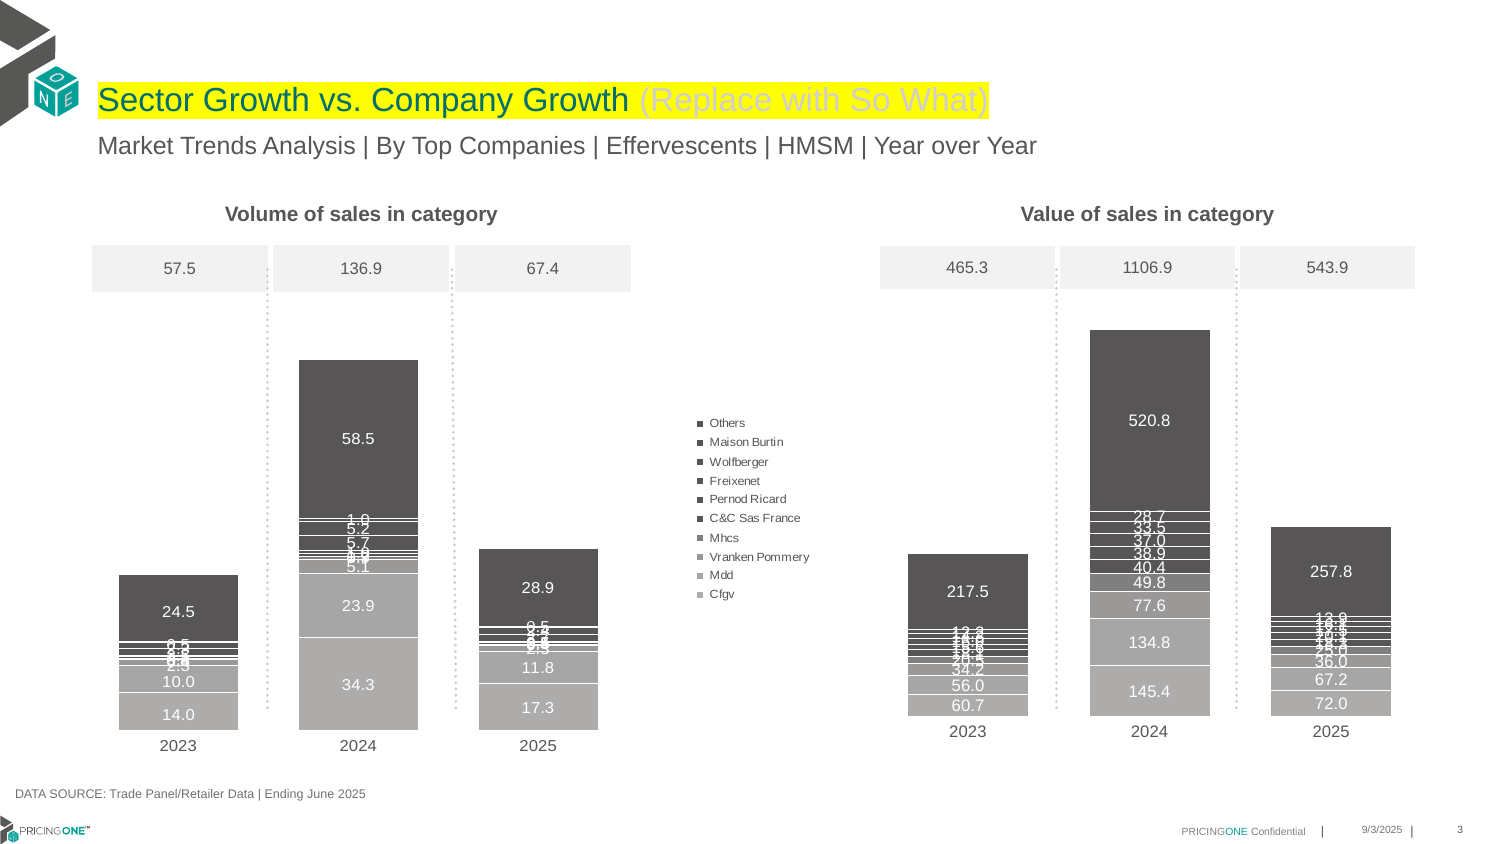

# Sector Growth vs. Company Growth (Replace with So What)
Market Trends Analysis | By Top Companies | Effervescents | HMSM | Year over Year
| Value of sales in category |  |  |
| --- | --- | --- |
| 465.3 | 1106.9 | 543.9 |
| Volume of sales in category |  |  |
| --- | --- | --- |
| 57.5 | 136.9 | 67.4 |

### Chart

| Category | Cfgv | Mdd | Vranken Pommery | Mhcs | C&C Sas France | Pernod Ricard | Freixenet | Wolfberger | Maison Burtin | Others |
|---|---|---|---|---|---|---|---|---|---|---|
| 2023 | 60.724853 | 56.012961 | 34.226037 | 20.500453 | 18.104881 | 15.621185 | 16.018488 | 14.322776 | 12.216065 | 217.512355 |
| 2024 | 145.427158 | 134.840931 | 77.615083 | 49.774842 | 40.384925 | 38.861922 | 36.96891 | 33.504371 | 28.73963 | 520.767808 |
| 2025 | 72.01231 | 67.16782 | 35.955117 | 25.034278 | 18.304164 | 20.070208 | 17.512821 | 16.136951 | 13.937319 | 257.792789 |

### Chart

| Category | Cfgv | Mdd | Vranken Pommery | Mhcs | C&C Sas France | Pernod Ricard | Freixenet | Wolfberger | Maison Burtin | Others |
|---|---|---|---|---|---|---|---|---|---|---|
| 2023 | 14.021369 | 10.037728 | 2.268812 | 0.374482 | 0.562257 | 0.408047 | 2.520174 | 2.315011 | 0.467636 | 24.491856 |
| 2024 | 34.252904 | 23.943911 | 5.080104 | 0.892736 | 1.229288 | 0.997501 | 5.721334 | 5.224335 | 1.046274 | 58.538707 |
| 2025 | 17.345035 | 11.802428 | 2.314341 | 0.439767 | 0.541967 | 0.5055 | 2.654185 | 2.404868 | 0.476153 | 28.922459 |
DATA SOURCE: Trade Panel/Retailer Data | Ending June 2025

9/3/2025
3